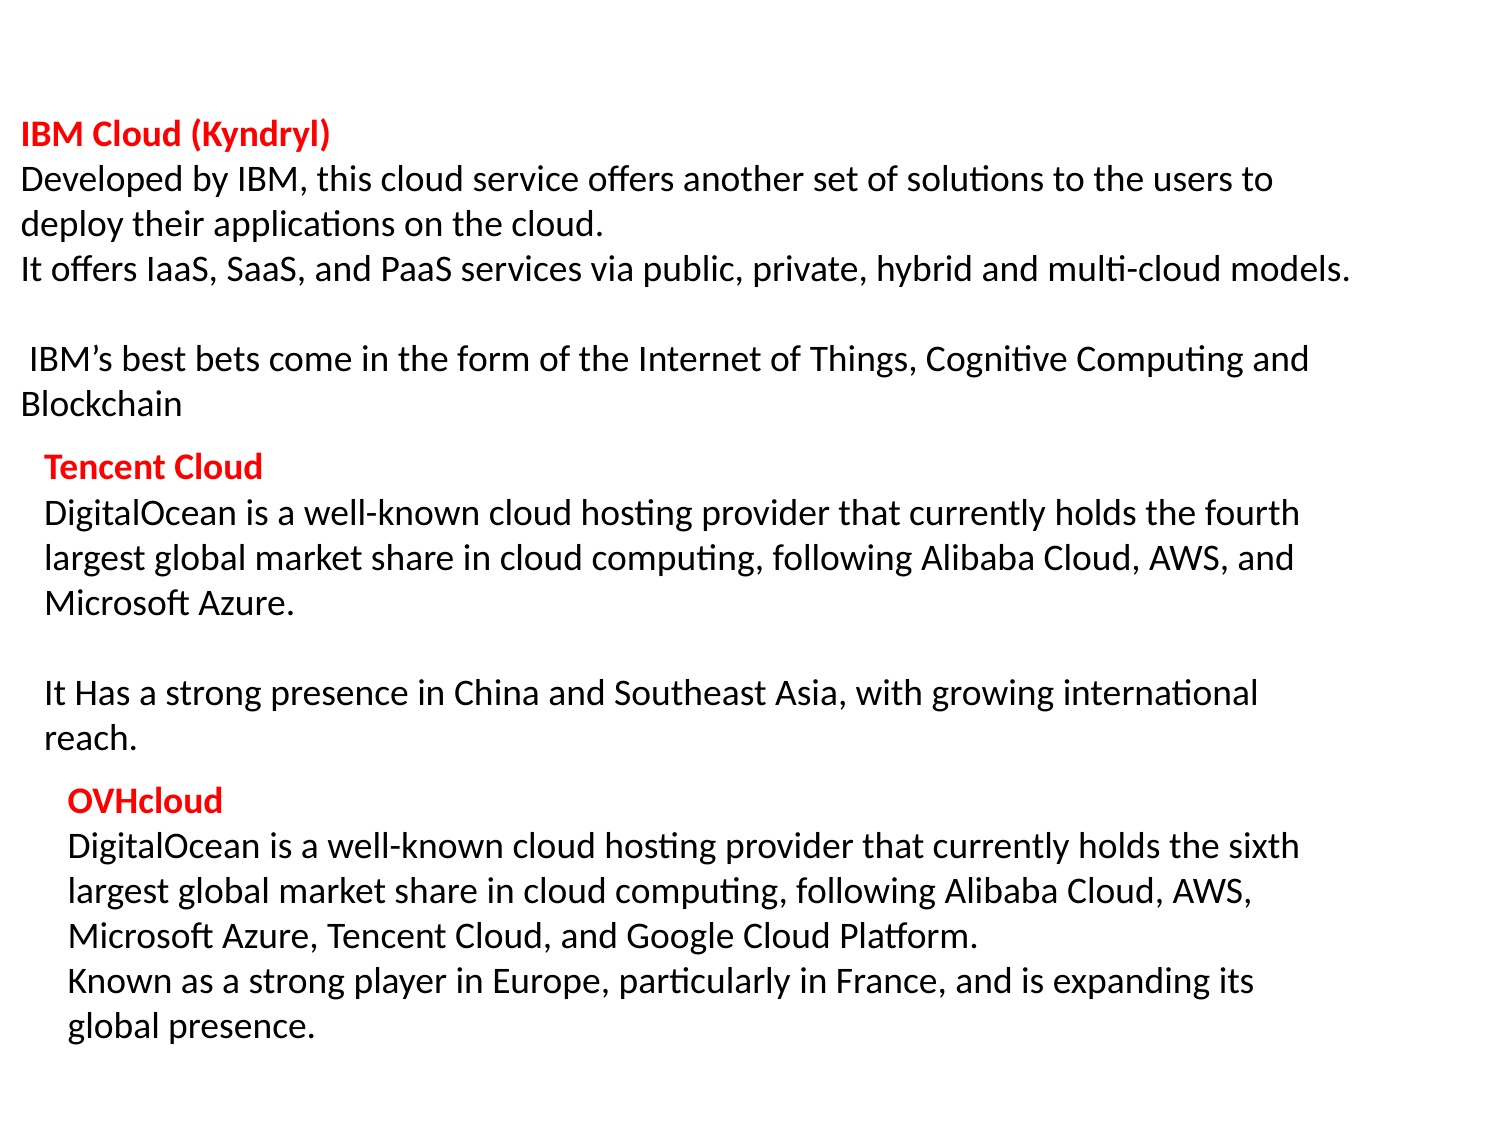

IBM Cloud (Kyndryl)
Developed by IBM, this cloud service offers another set of solutions to the users to deploy their applications on the cloud.
It offers IaaS, SaaS, and PaaS services via public, private, hybrid and multi-cloud models.

 IBM’s best bets come in the form of the Internet of Things, Cognitive Computing and Blockchain
Tencent Cloud
DigitalOcean is a well-known cloud hosting provider that currently holds the fourth largest global market share in cloud computing, following Alibaba Cloud, AWS, and Microsoft Azure.

It Has a strong presence in China and Southeast Asia, with growing international reach.
OVHcloud
DigitalOcean is a well-known cloud hosting provider that currently holds the sixth largest global market share in cloud computing, following Alibaba Cloud, AWS, Microsoft Azure, Tencent Cloud, and Google Cloud Platform.
Known as a strong player in Europe, particularly in France, and is expanding its global presence.